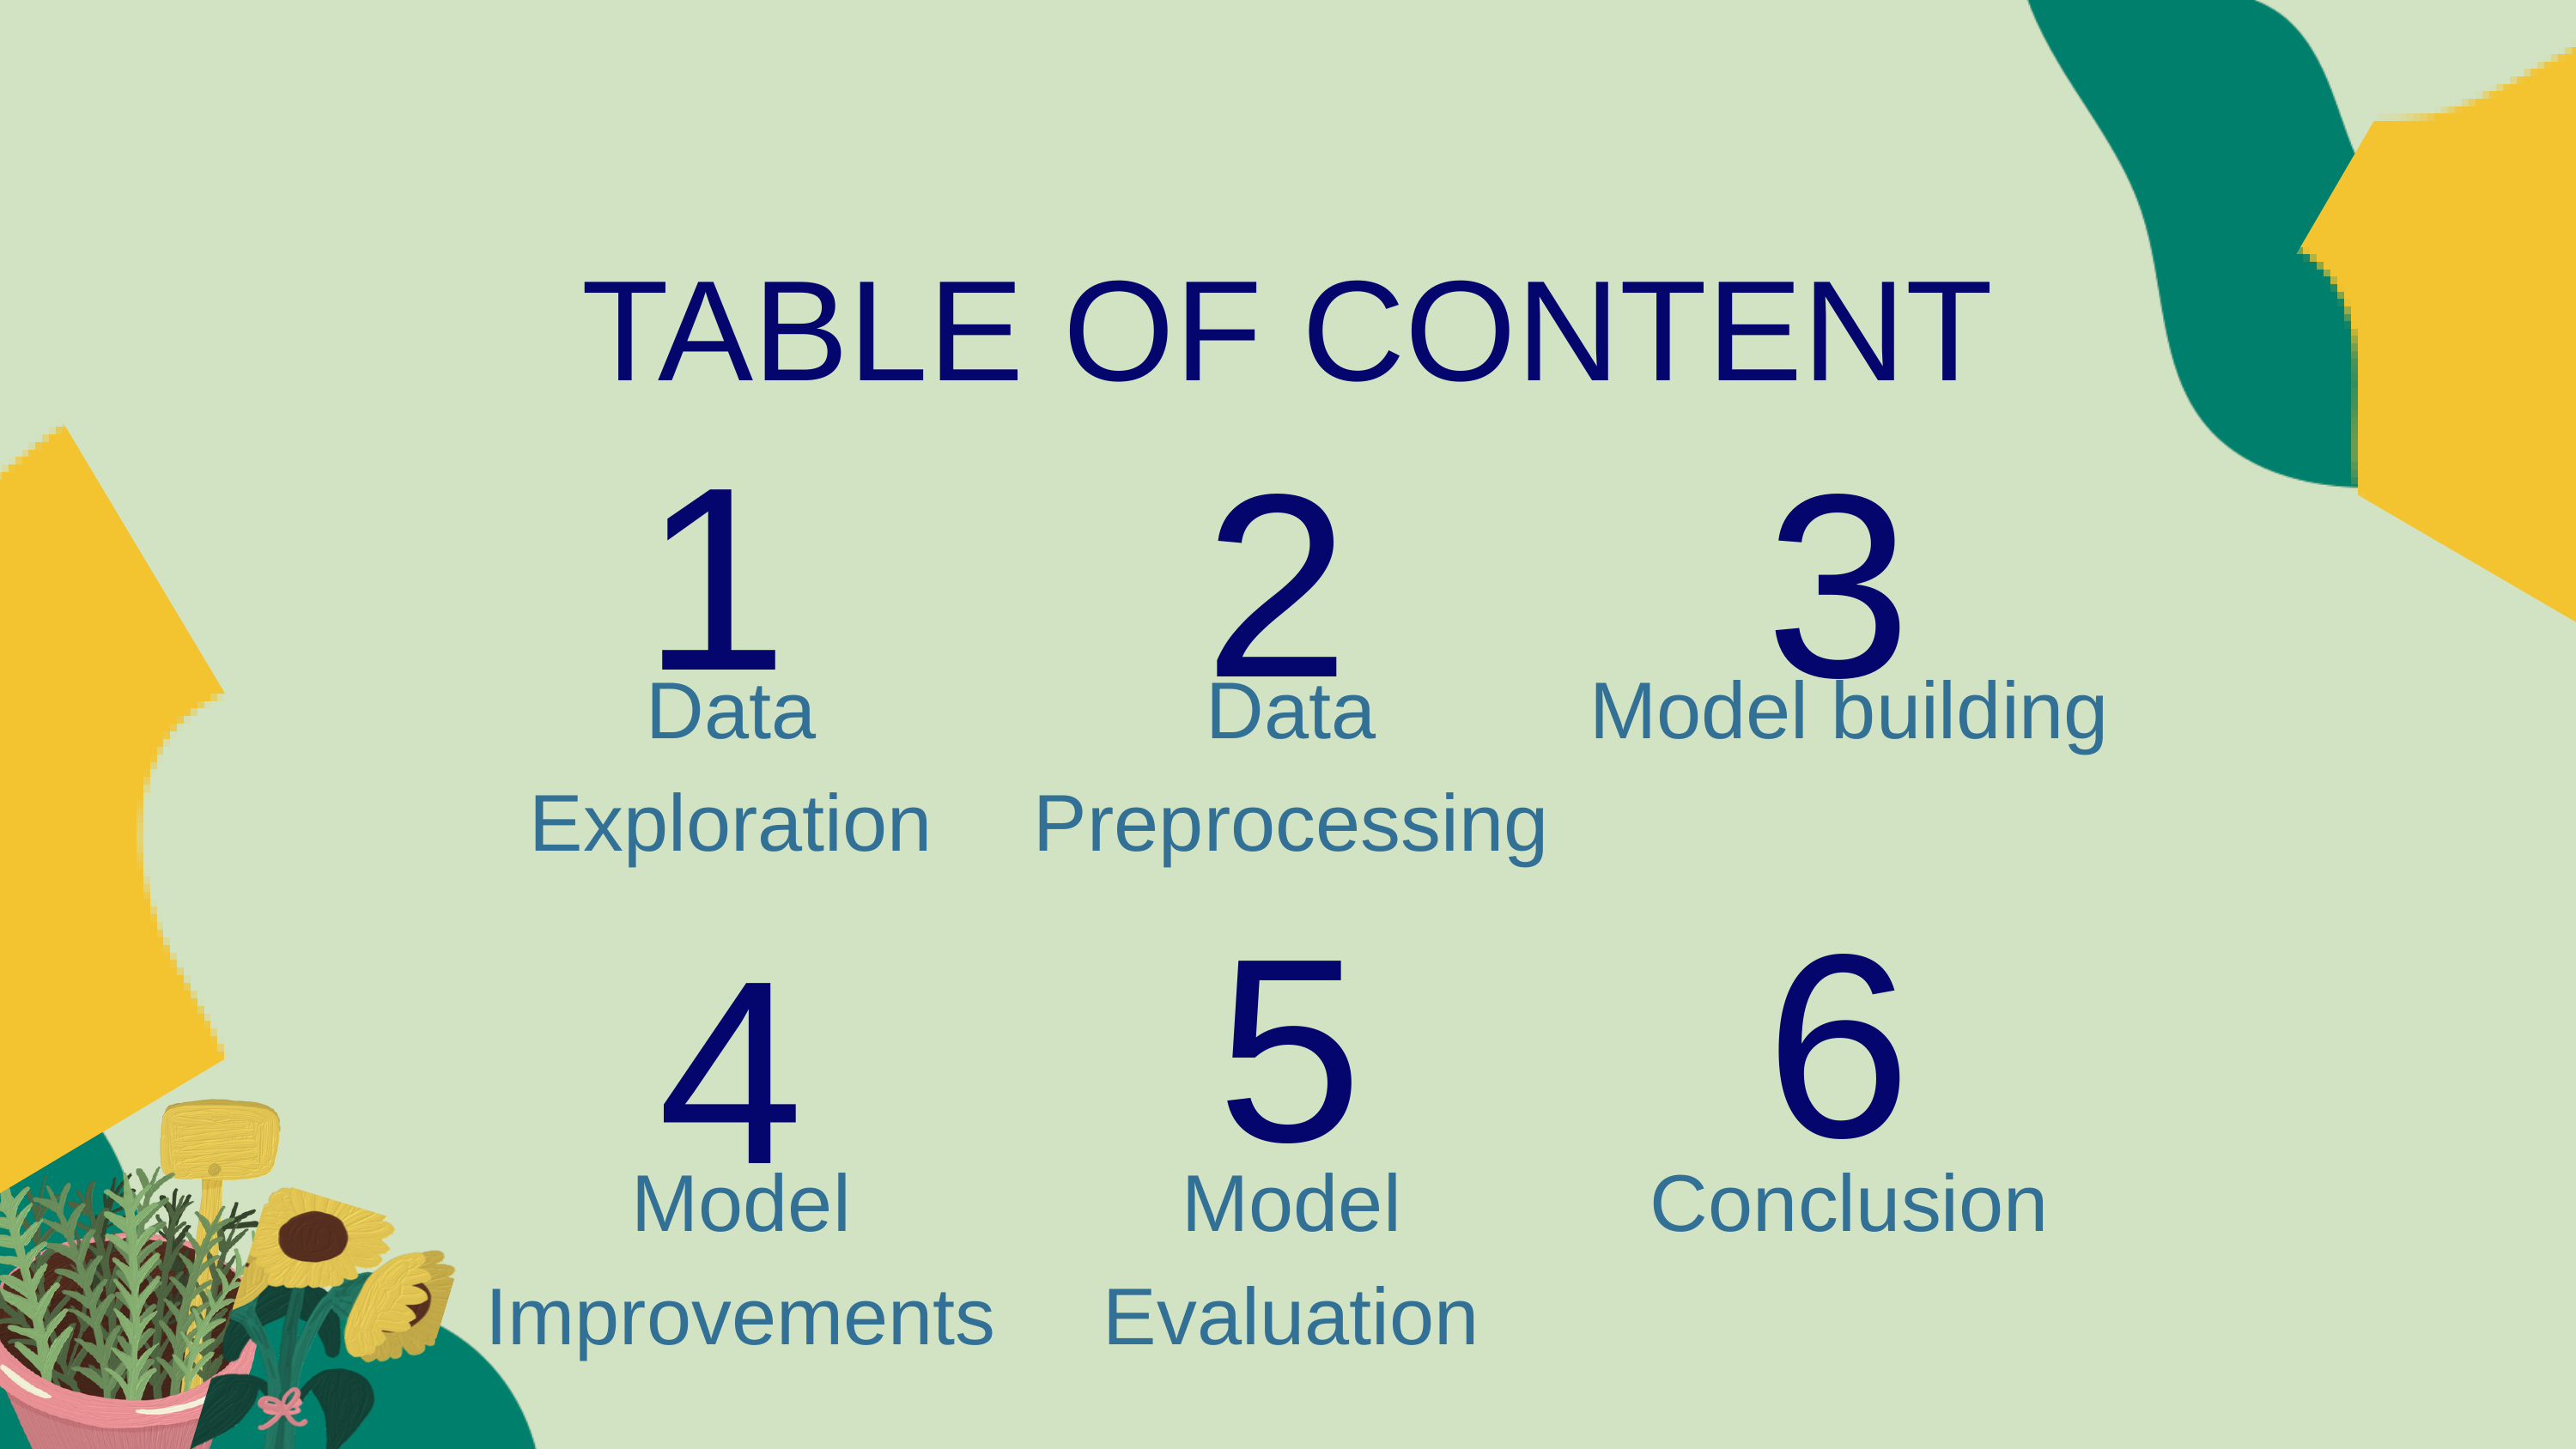

TABLE OF CONTENT
1
2
3

Data Exploration
Data Preprocessing
 Model building
6
5
4

Model Improvements
Model Evaluation
 Conclusion